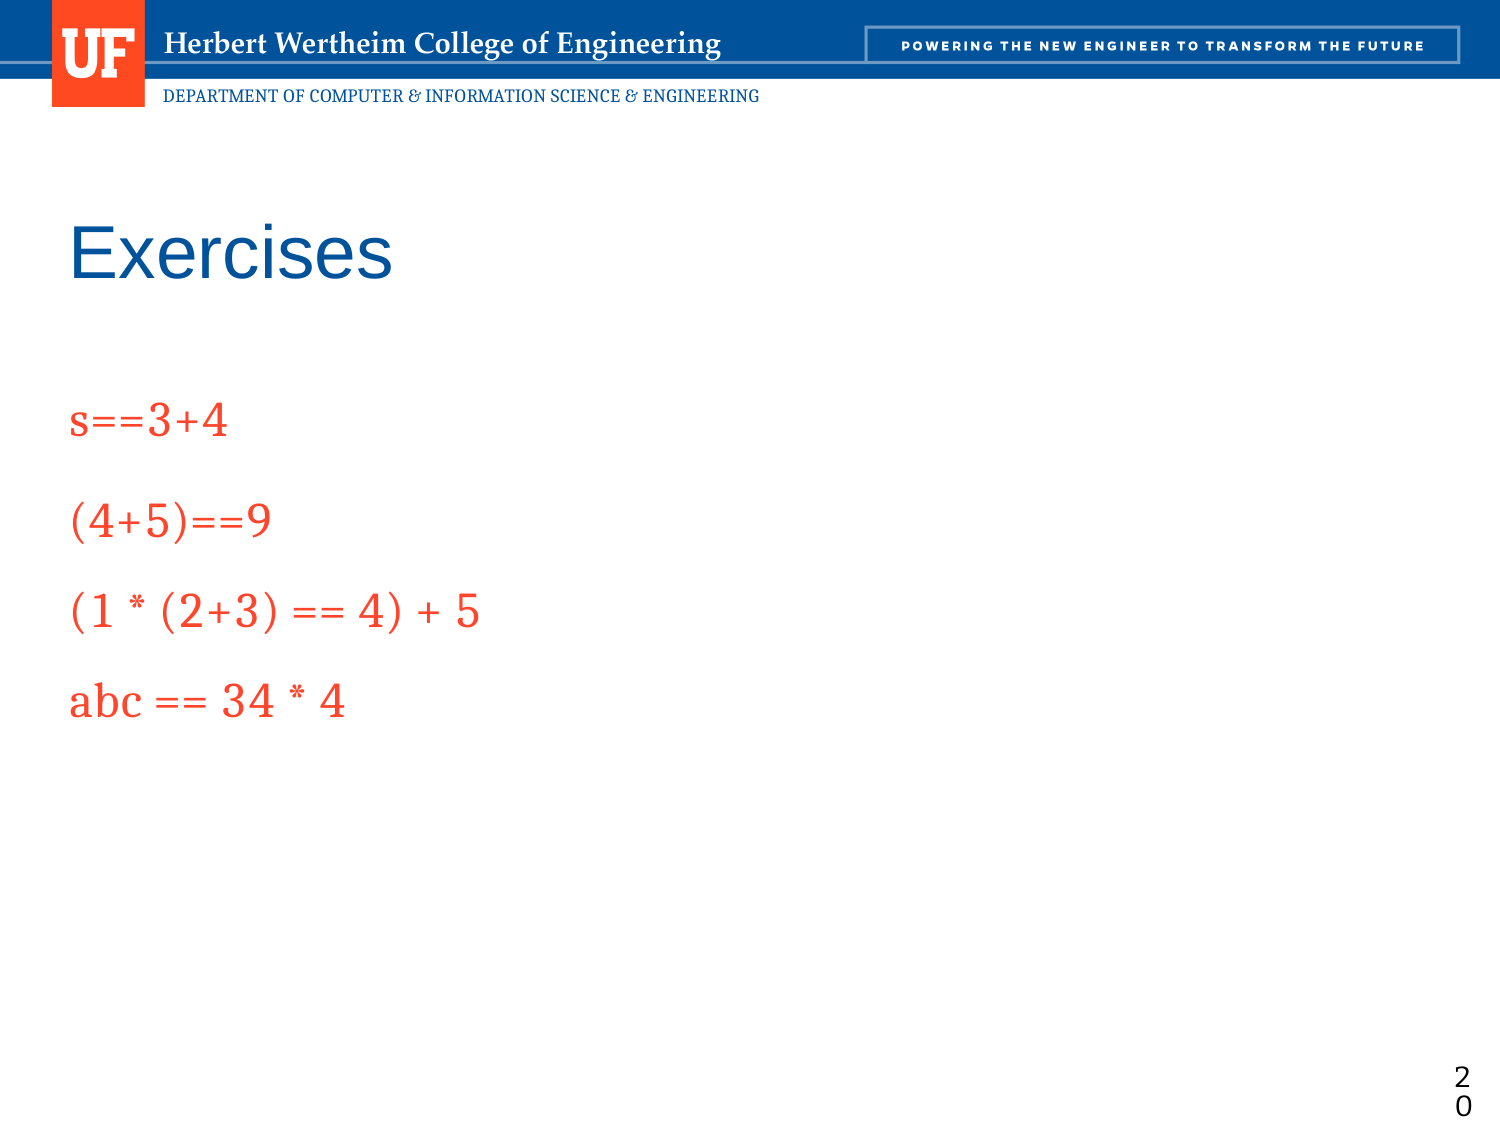

# Exercises
s==3+4
(4+5)==9
(1 * (2+3) == 4) + 5
abc == 34 * 4

20